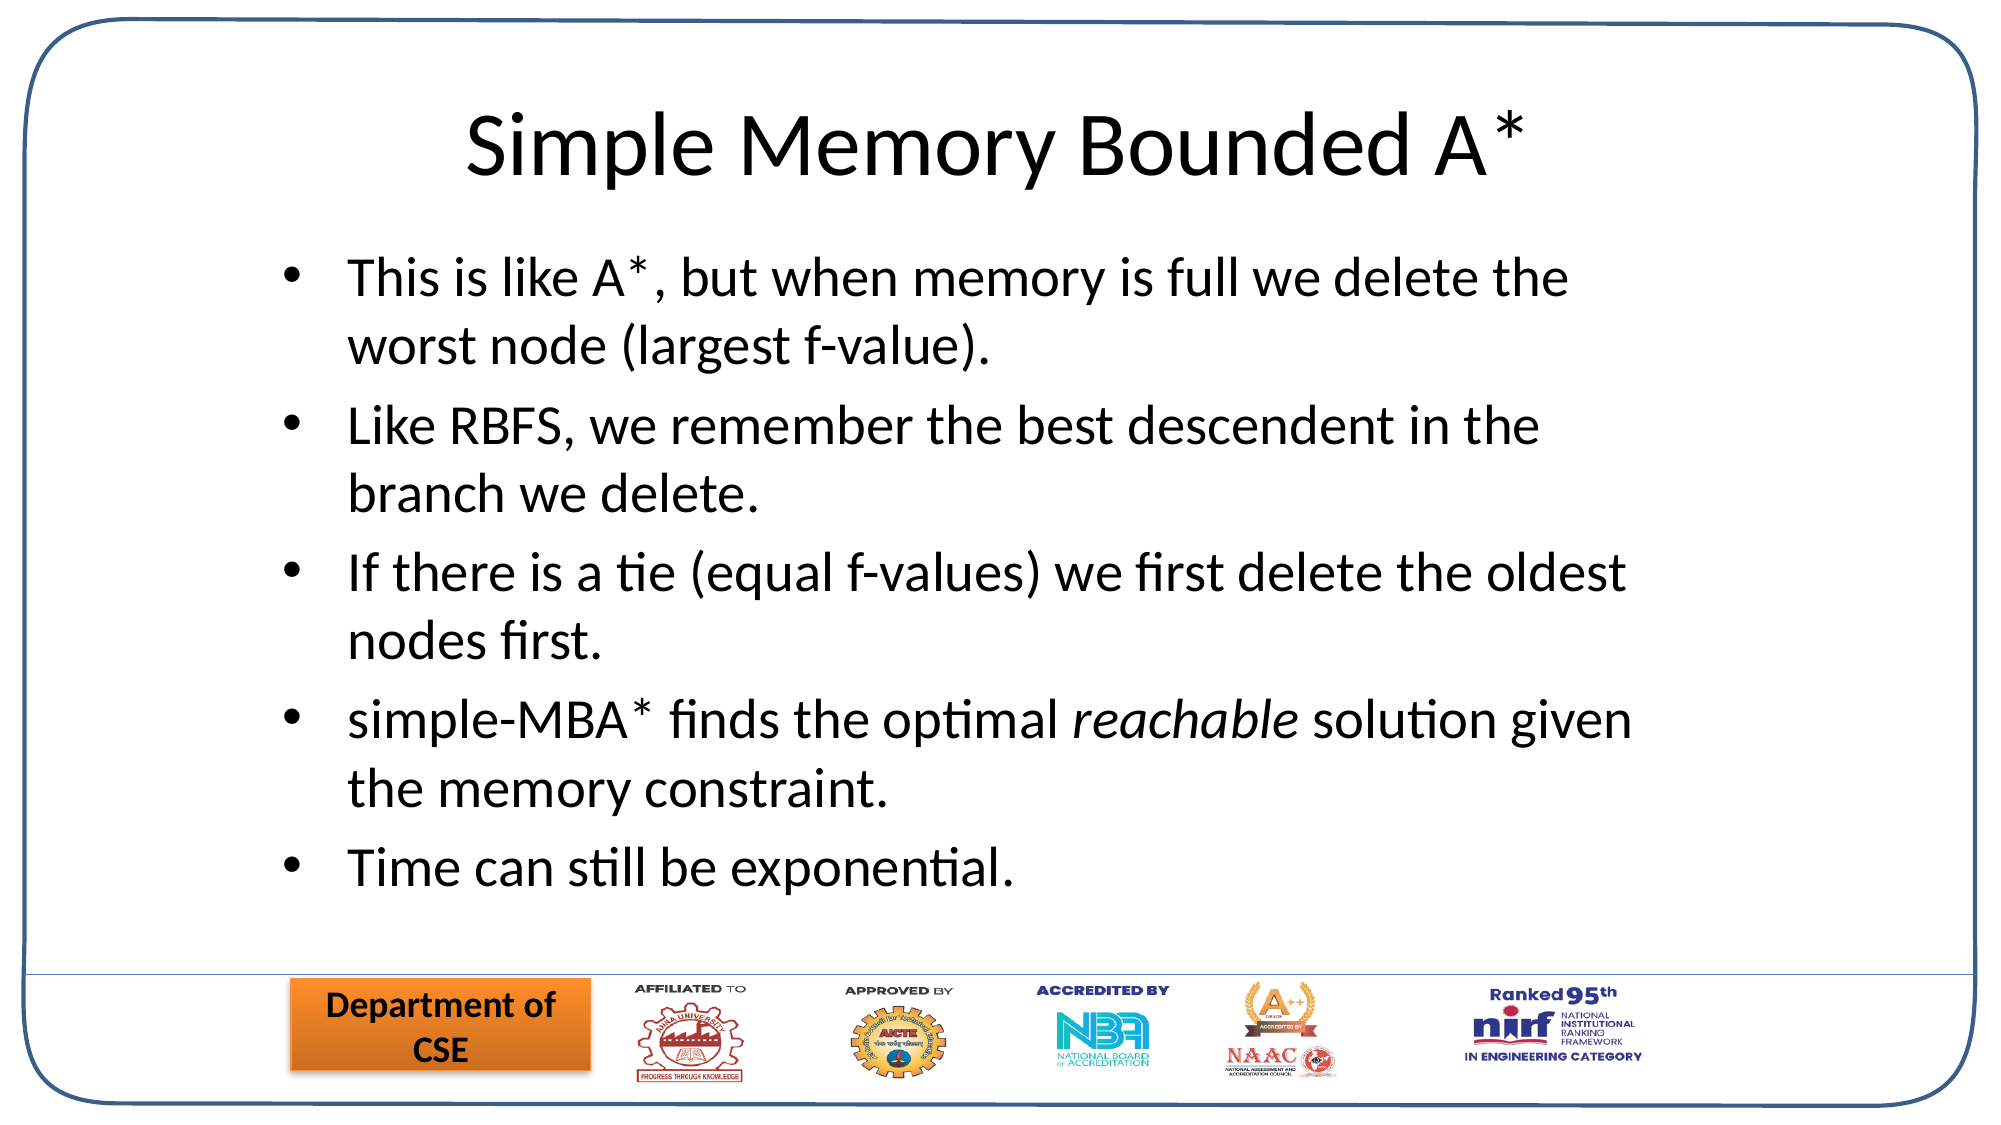

# Simple Memory Bounded A*
This is like A*, but when memory is full we delete the worst node (largest f-value).
Like RBFS, we remember the best descendent in the branch we delete.
If there is a tie (equal f-values) we first delete the oldest nodes first.
simple-MBA* finds the optimal reachable solution given the memory constraint.
Time can still be exponential.